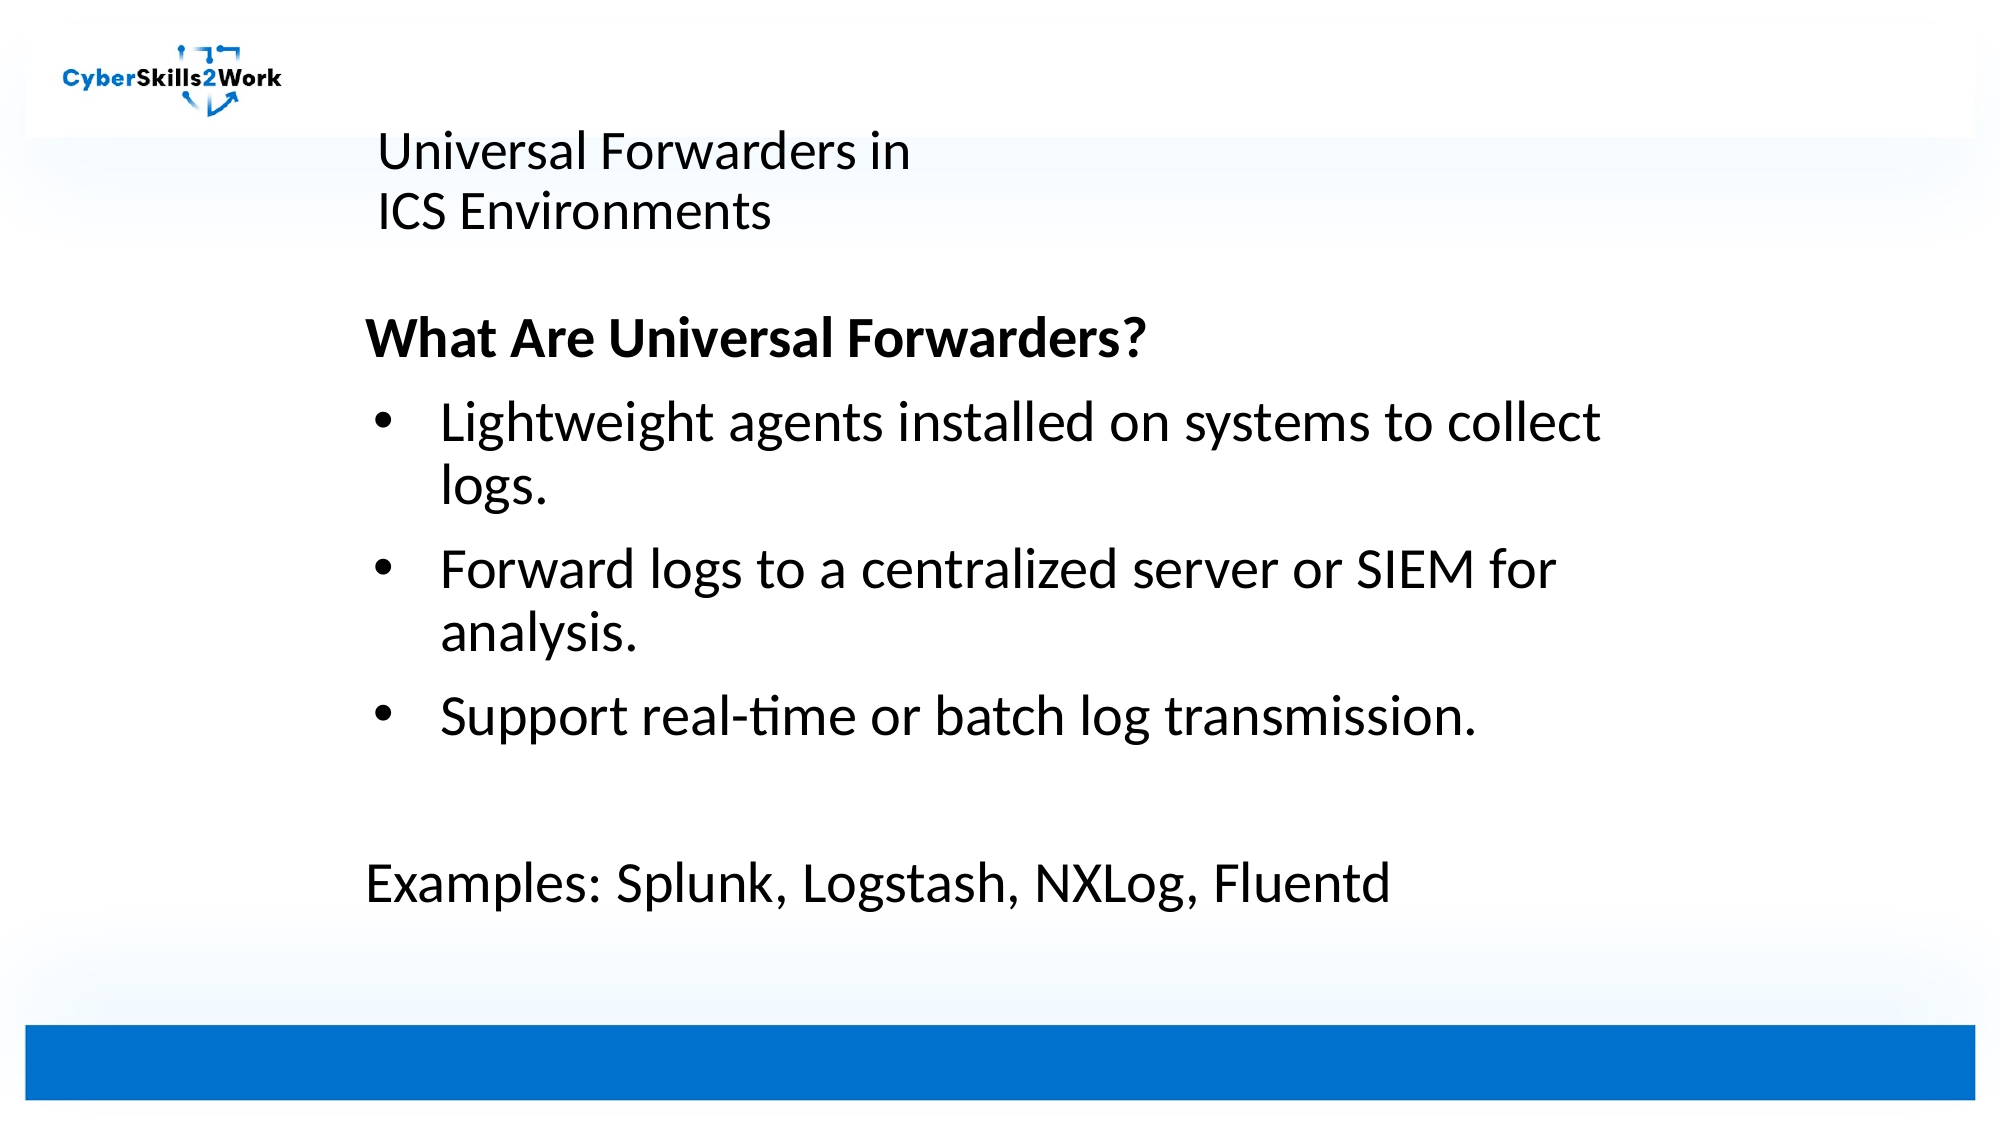

# Universal Forwarders in ICS Environments
What Are Universal Forwarders?
Lightweight agents installed on systems to collect logs.
Forward logs to a centralized server or SIEM for analysis.
Support real-time or batch log transmission.

Examples: Splunk, Logstash, NXLog, Fluentd